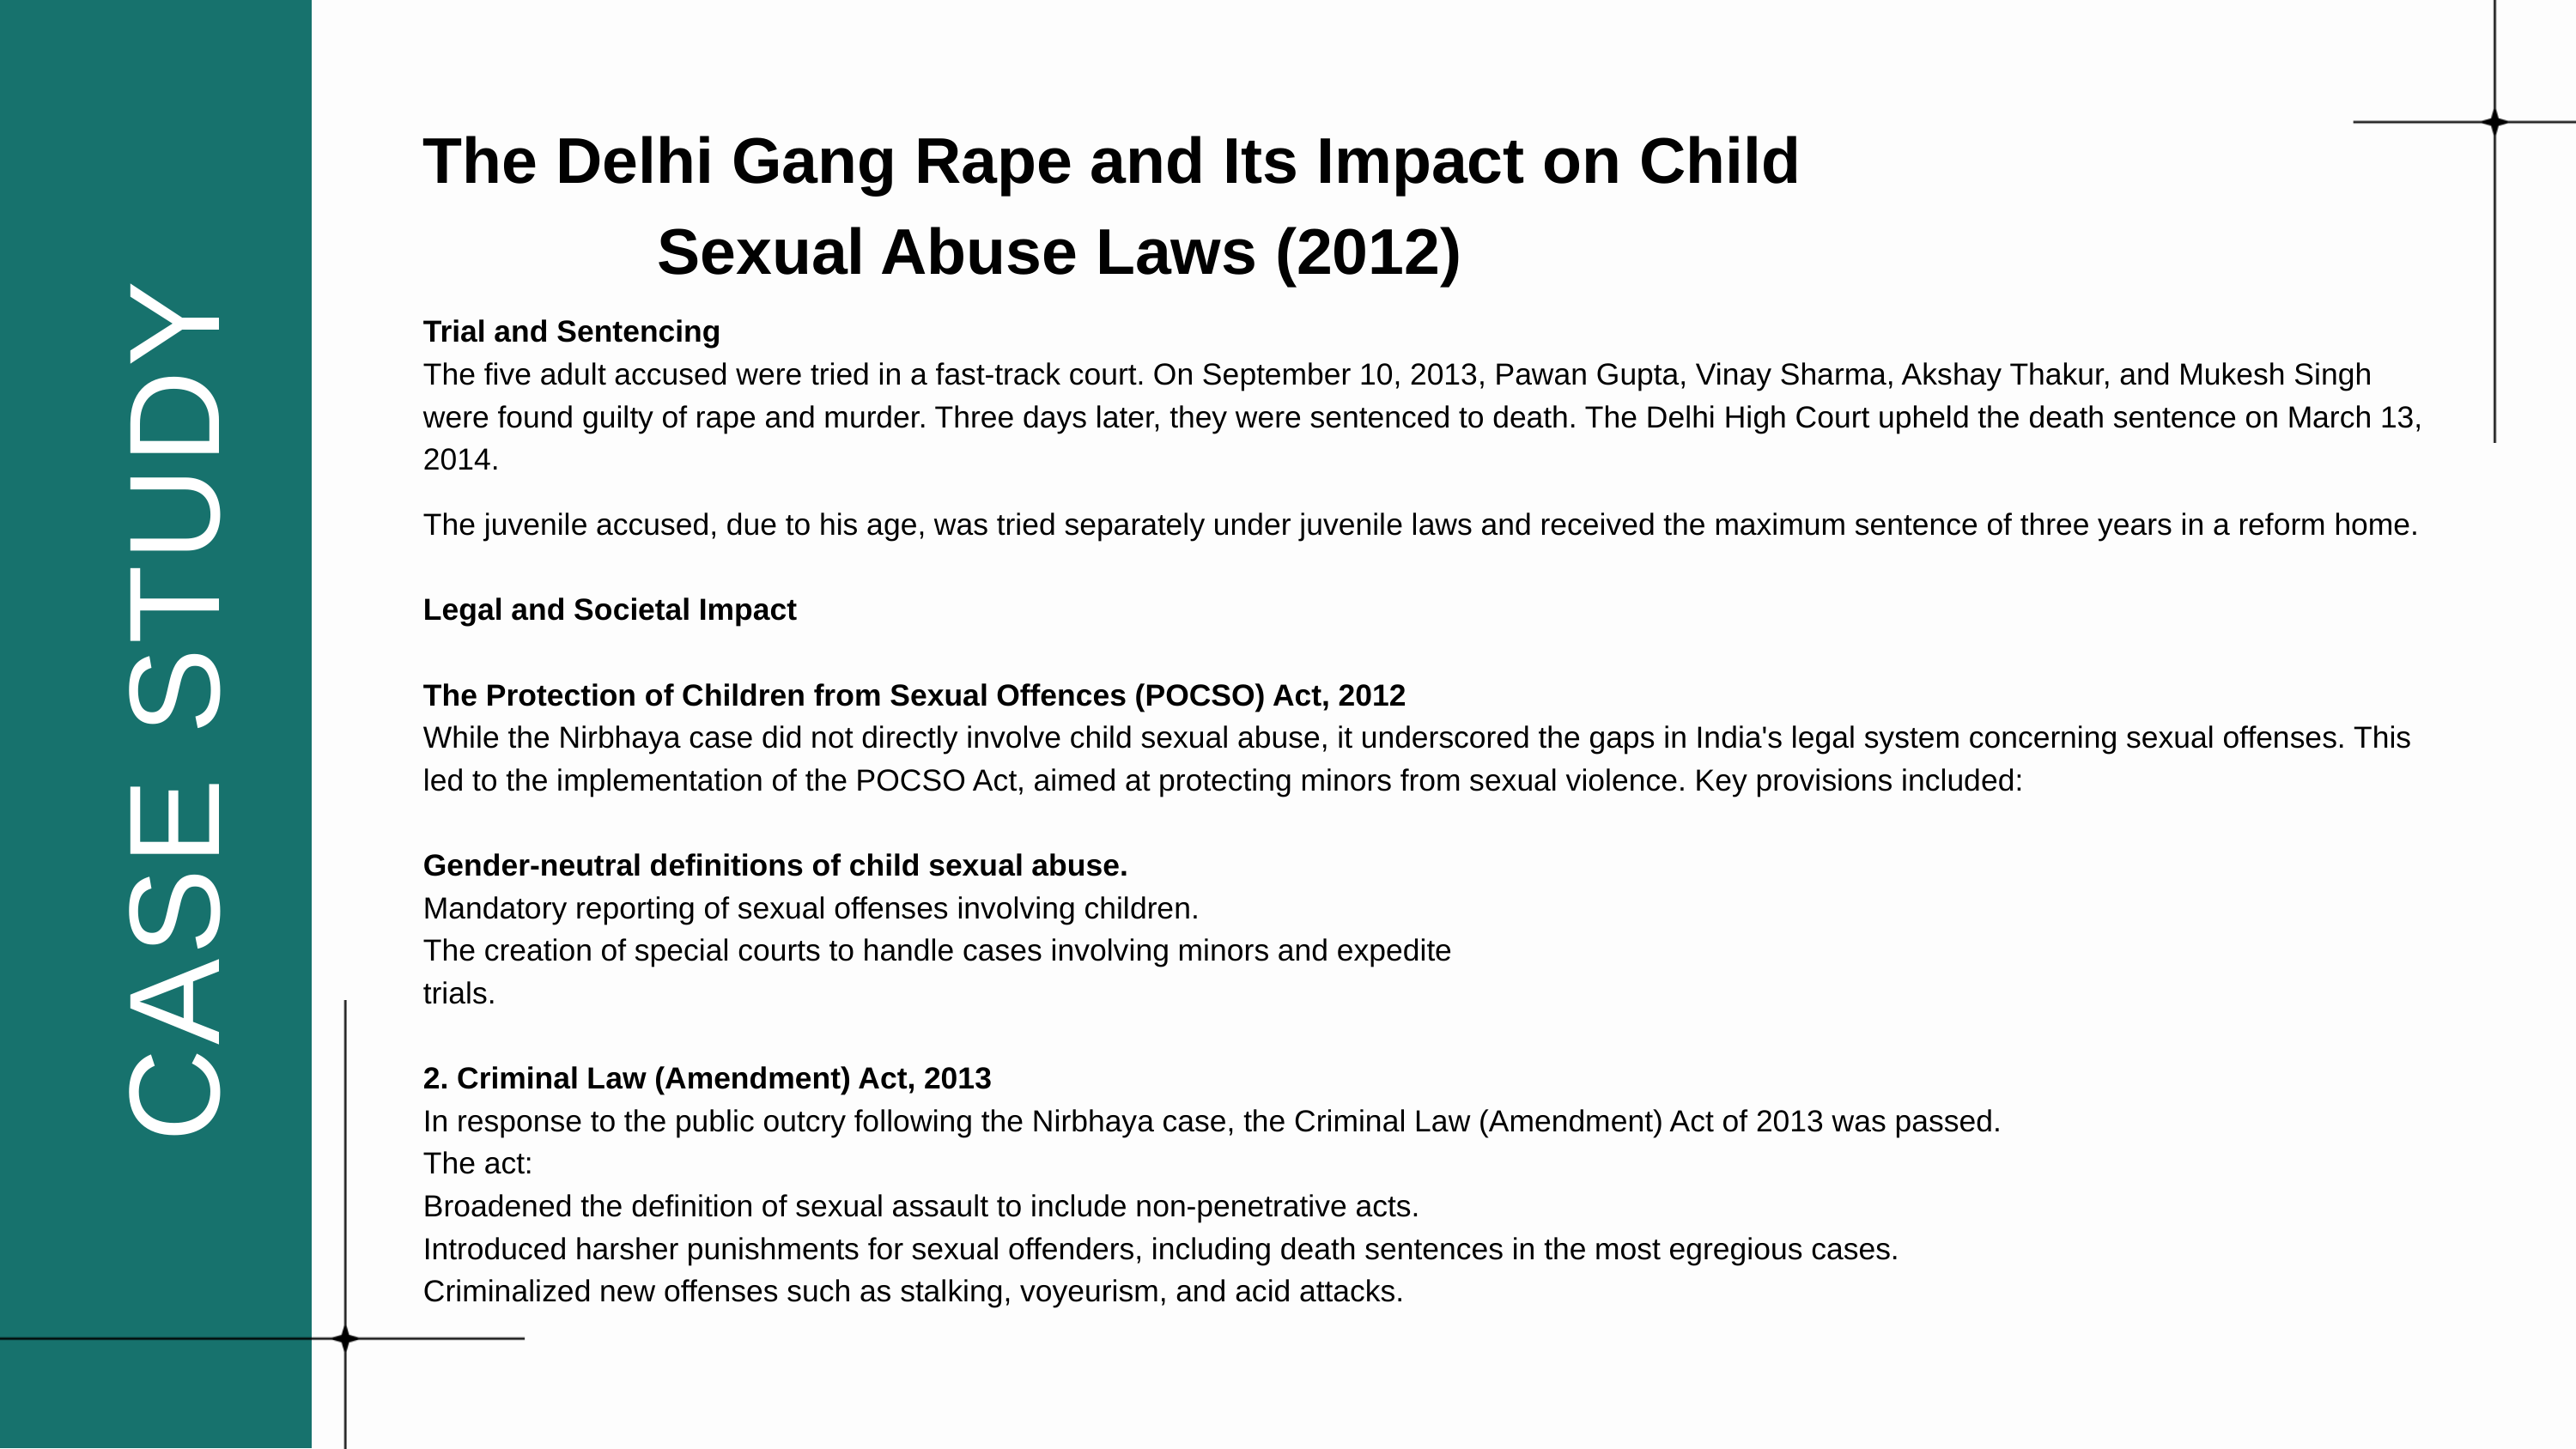

CASE STUDY
The Delhi Gang Rape and Its Impact on Child                                          Sexual Abuse Laws (2012)
Trial and Sentencing
The five adult accused were tried in a fast-track court. On September 10, 2013, Pawan Gupta, Vinay Sharma, Akshay Thakur, and Mukesh Singh were found guilty of rape and murder. Three days later, they were sentenced to death. The Delhi High Court upheld the death sentence on March 13, 2014.

The juvenile accused, due to his age, was tried separately under juvenile laws and received the maximum sentence of three years in a reform home.

Legal and Societal Impact

The Protection of Children from Sexual Offences (POCSO) Act, 2012
While the Nirbhaya case did not directly involve child sexual abuse, it underscored the gaps in India's legal system concerning sexual offenses. This led to the implementation of the POCSO Act, aimed at protecting minors from sexual violence. Key provisions included:

Gender-neutral definitions of child sexual abuse.
Mandatory reporting of sexual offenses involving children.
The creation of special courts to handle cases involving minors and expedite
trials.

2. Criminal Law (Amendment) Act, 2013
In response to the public outcry following the Nirbhaya case, the Criminal Law (Amendment) Act of 2013 was passed.
The act:
Broadened the definition of sexual assault to include non-penetrative acts.
Introduced harsher punishments for sexual offenders, including death sentences in the most egregious cases.
Criminalized new offenses such as stalking, voyeurism, and acid attacks.